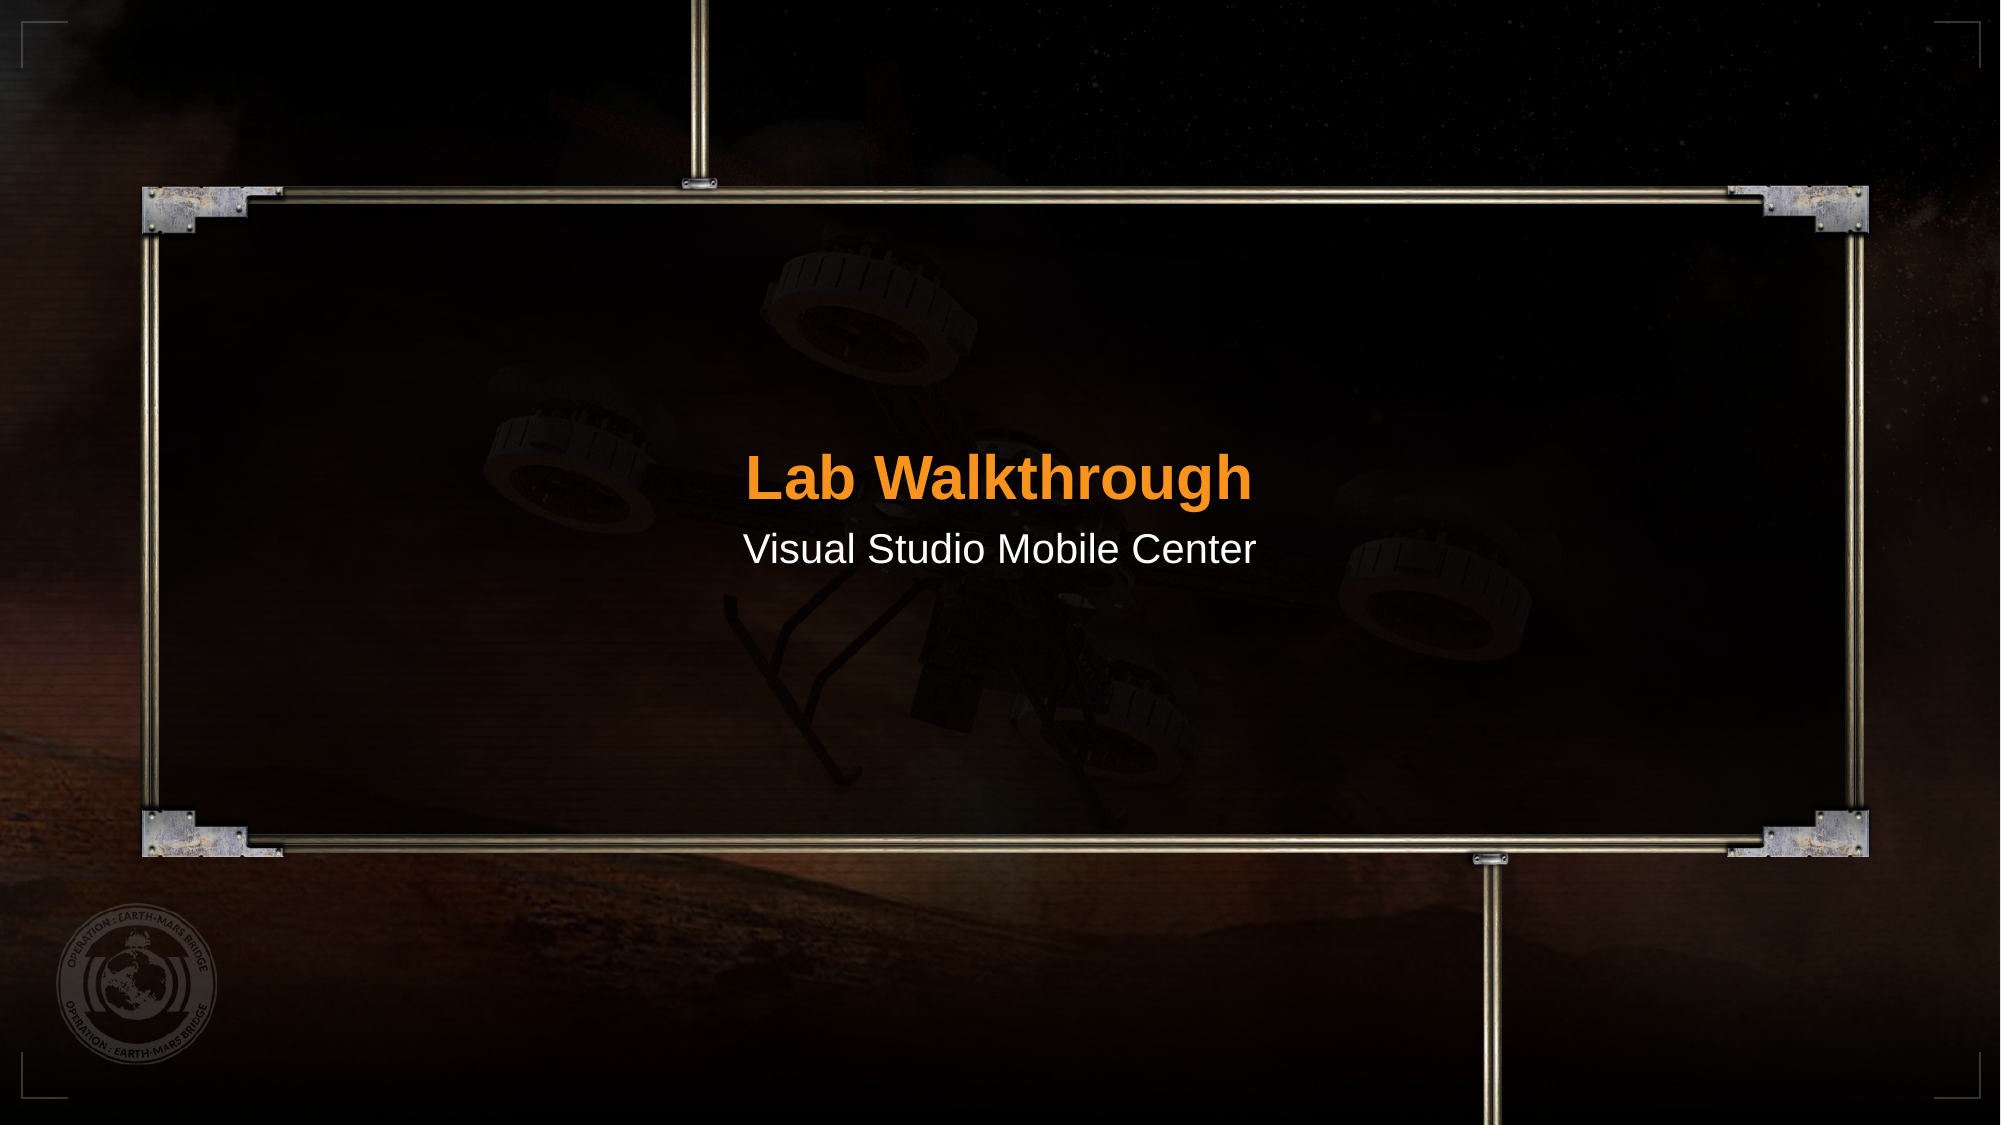

# Lab Walkthrough
Visual Studio Mobile Center